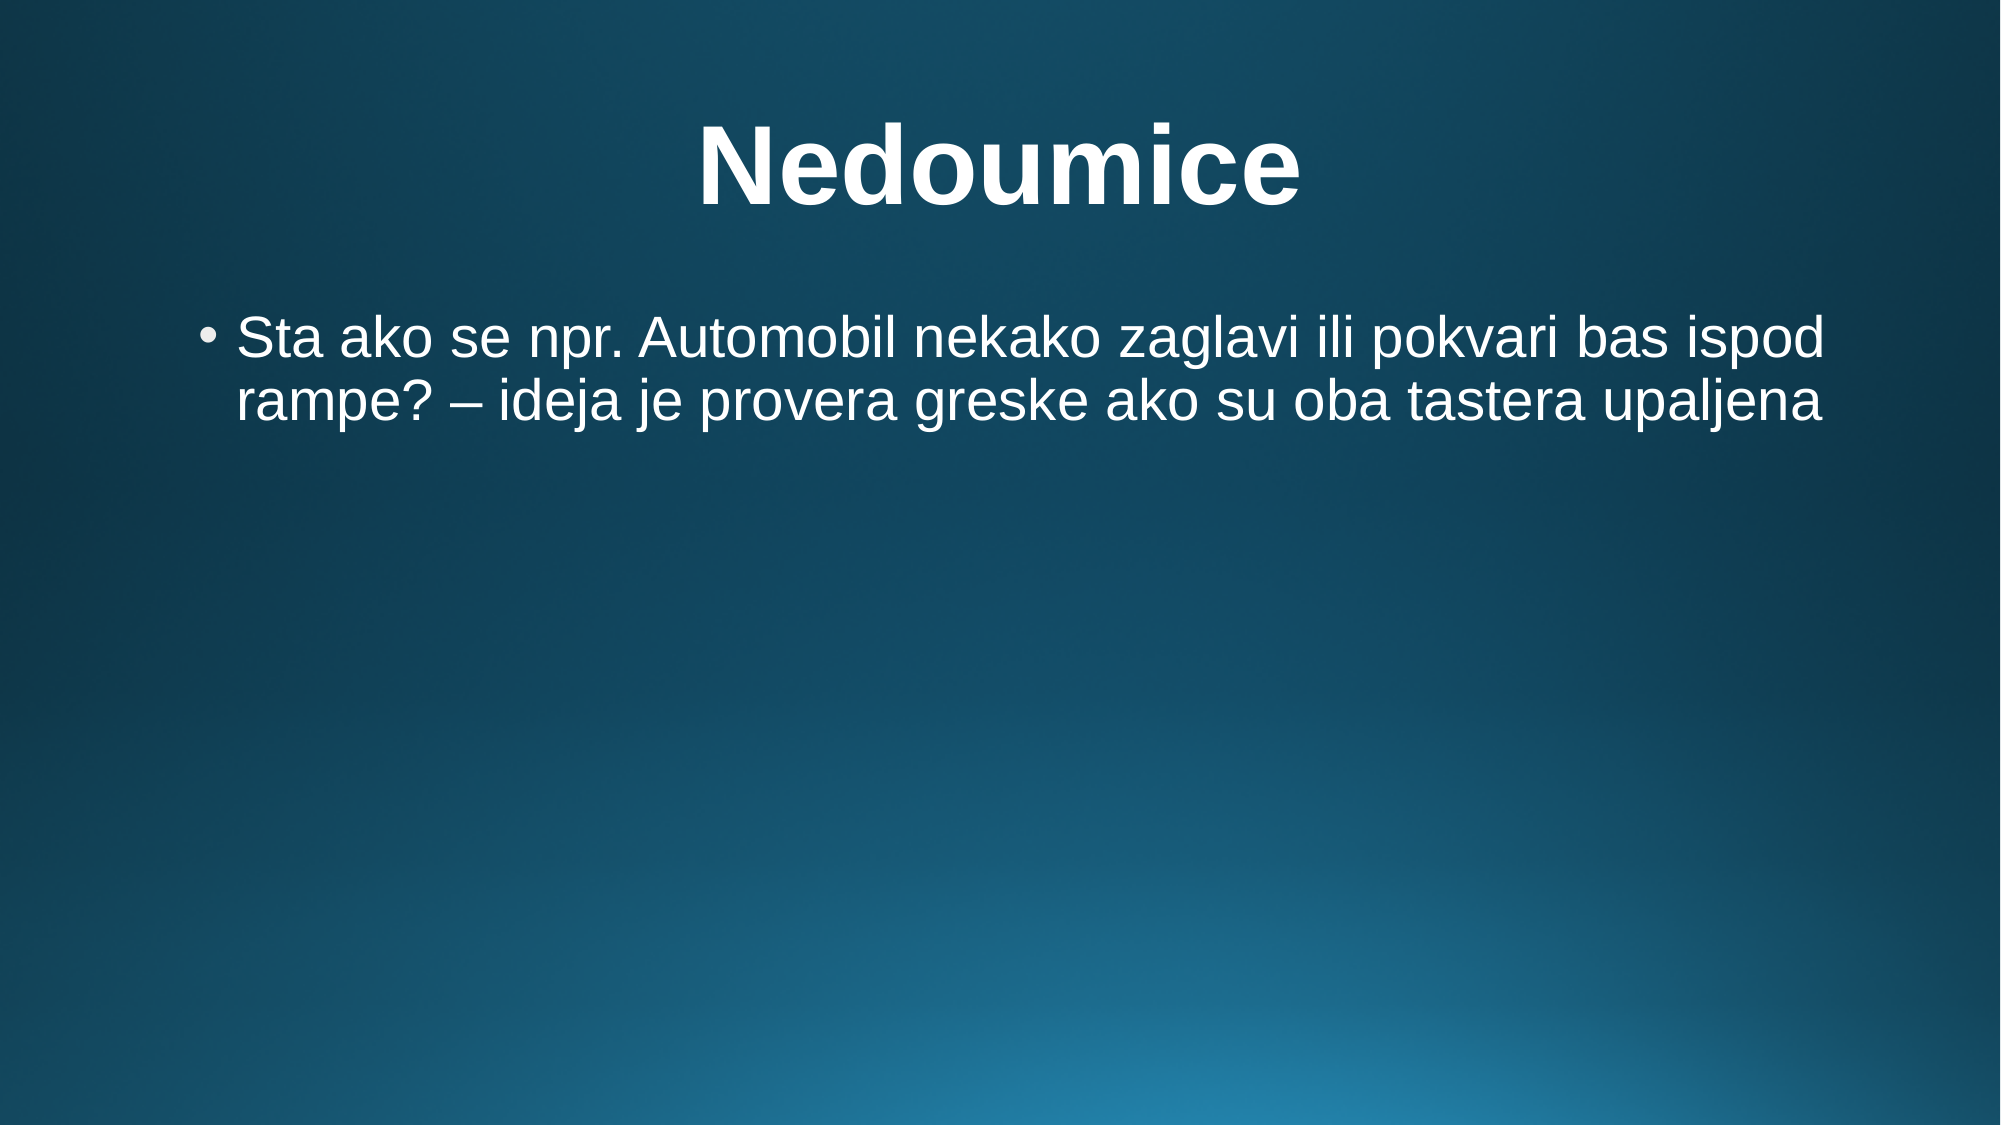

# Nedoumice
Sta ako se npr. Automobil nekako zaglavi ili pokvari bas ispod rampe? – ideja je provera greske ako su oba tastera upaljena